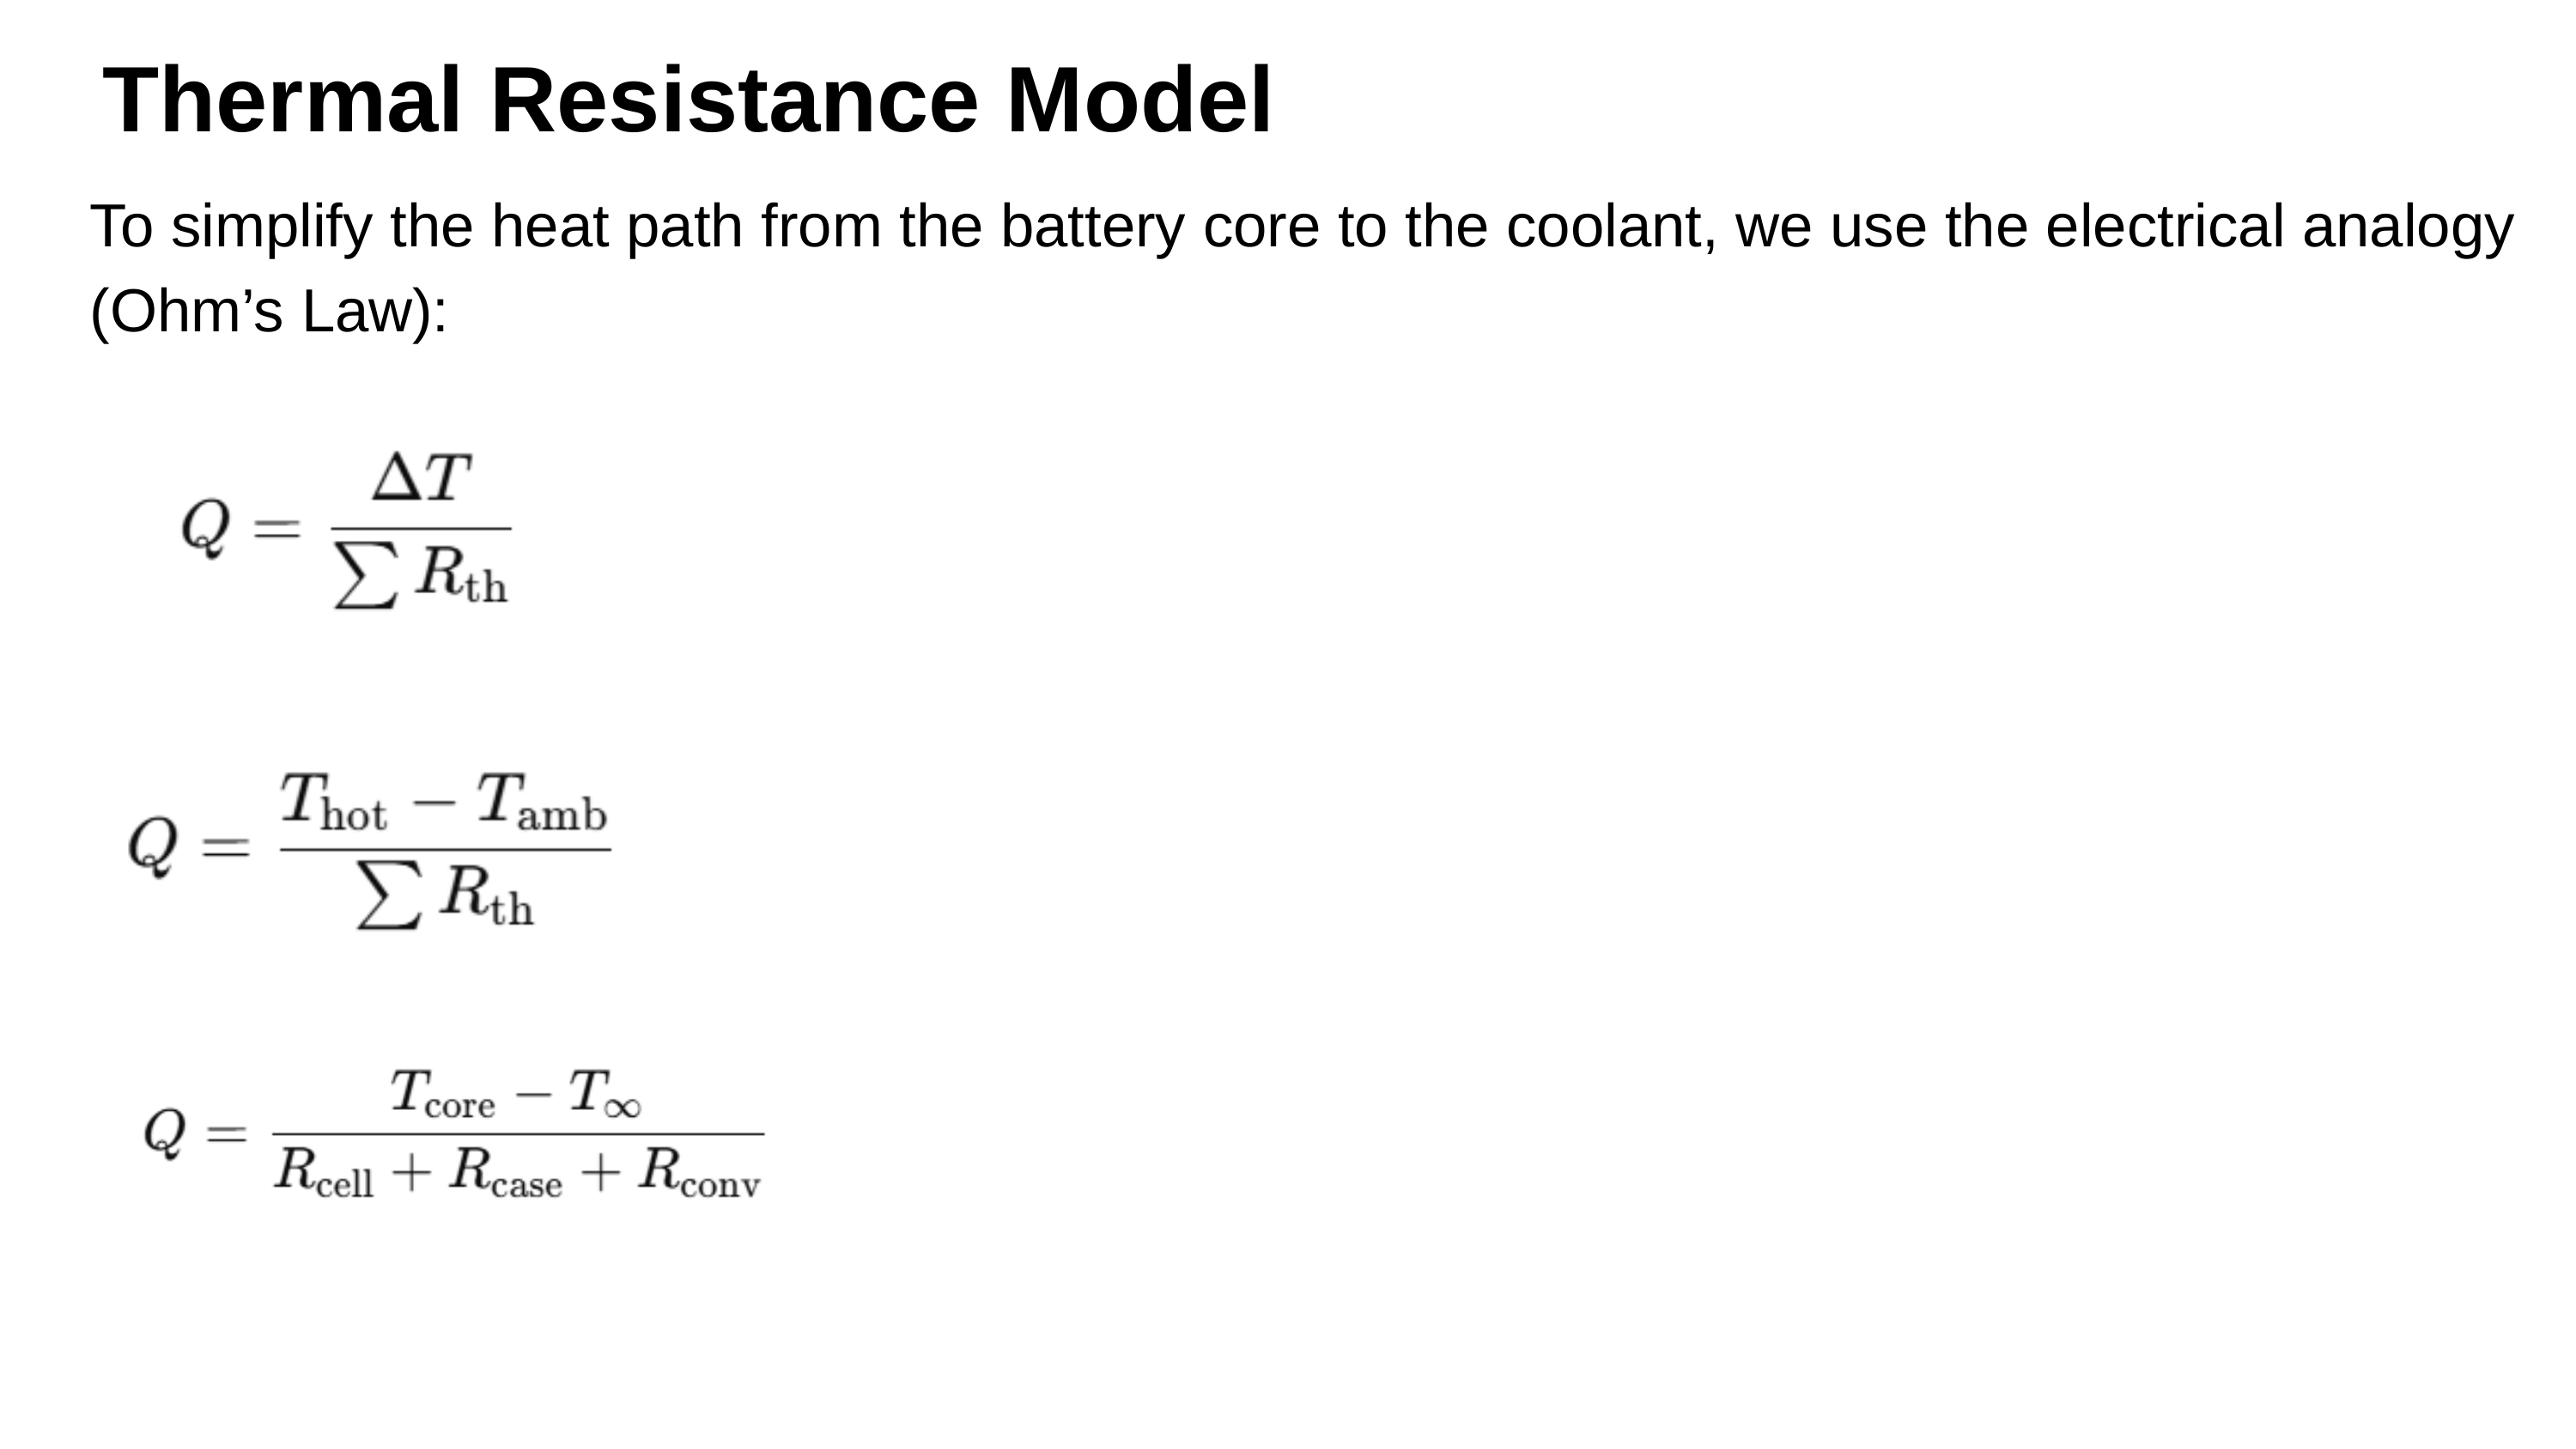

Thermal Resistance Model
To simplify the heat path from the battery core to the coolant, we use the electrical analogy (Ohm’s Law):